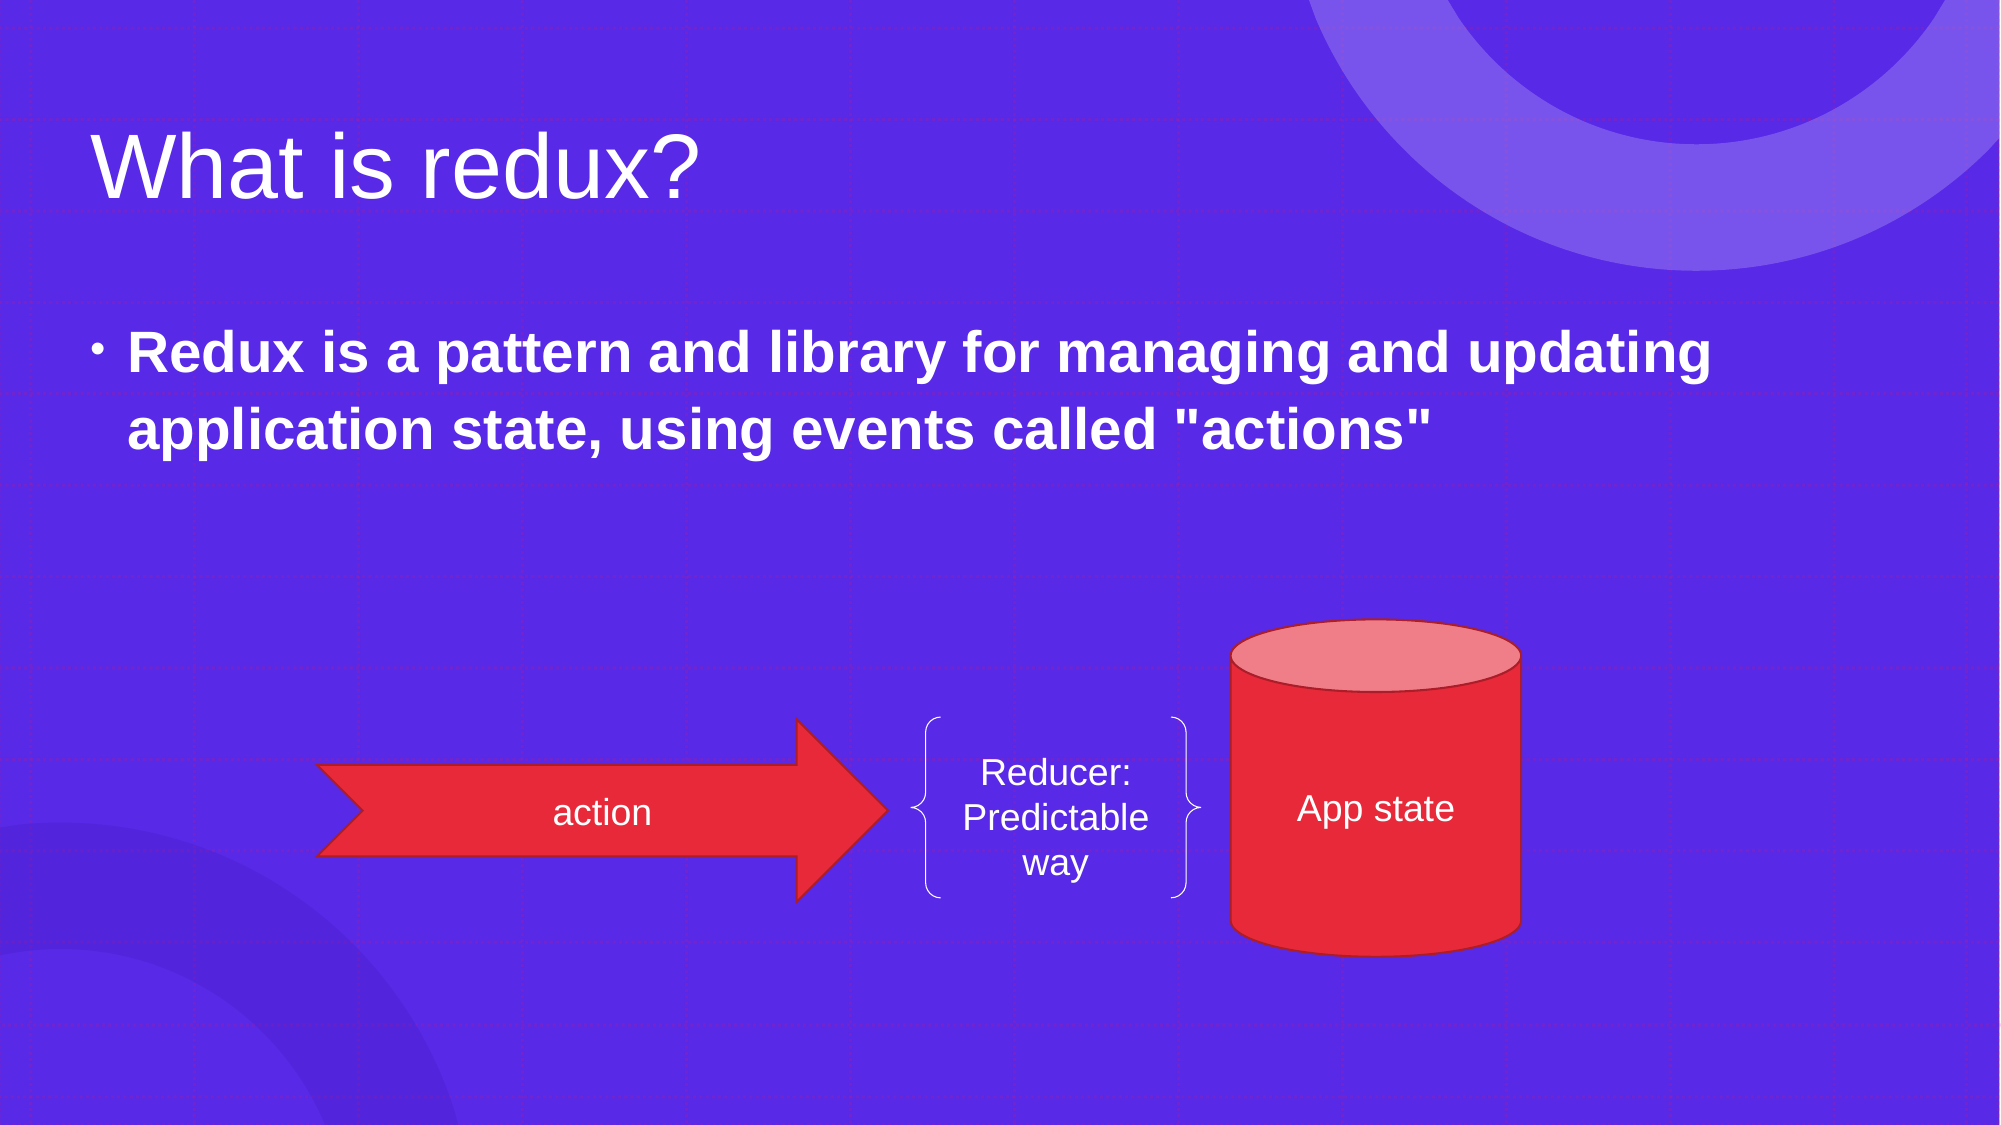

# What is redux?
Redux is a pattern and library for managing and updating application state, using events called "actions"
App state
Reducer:
Predictable way
action